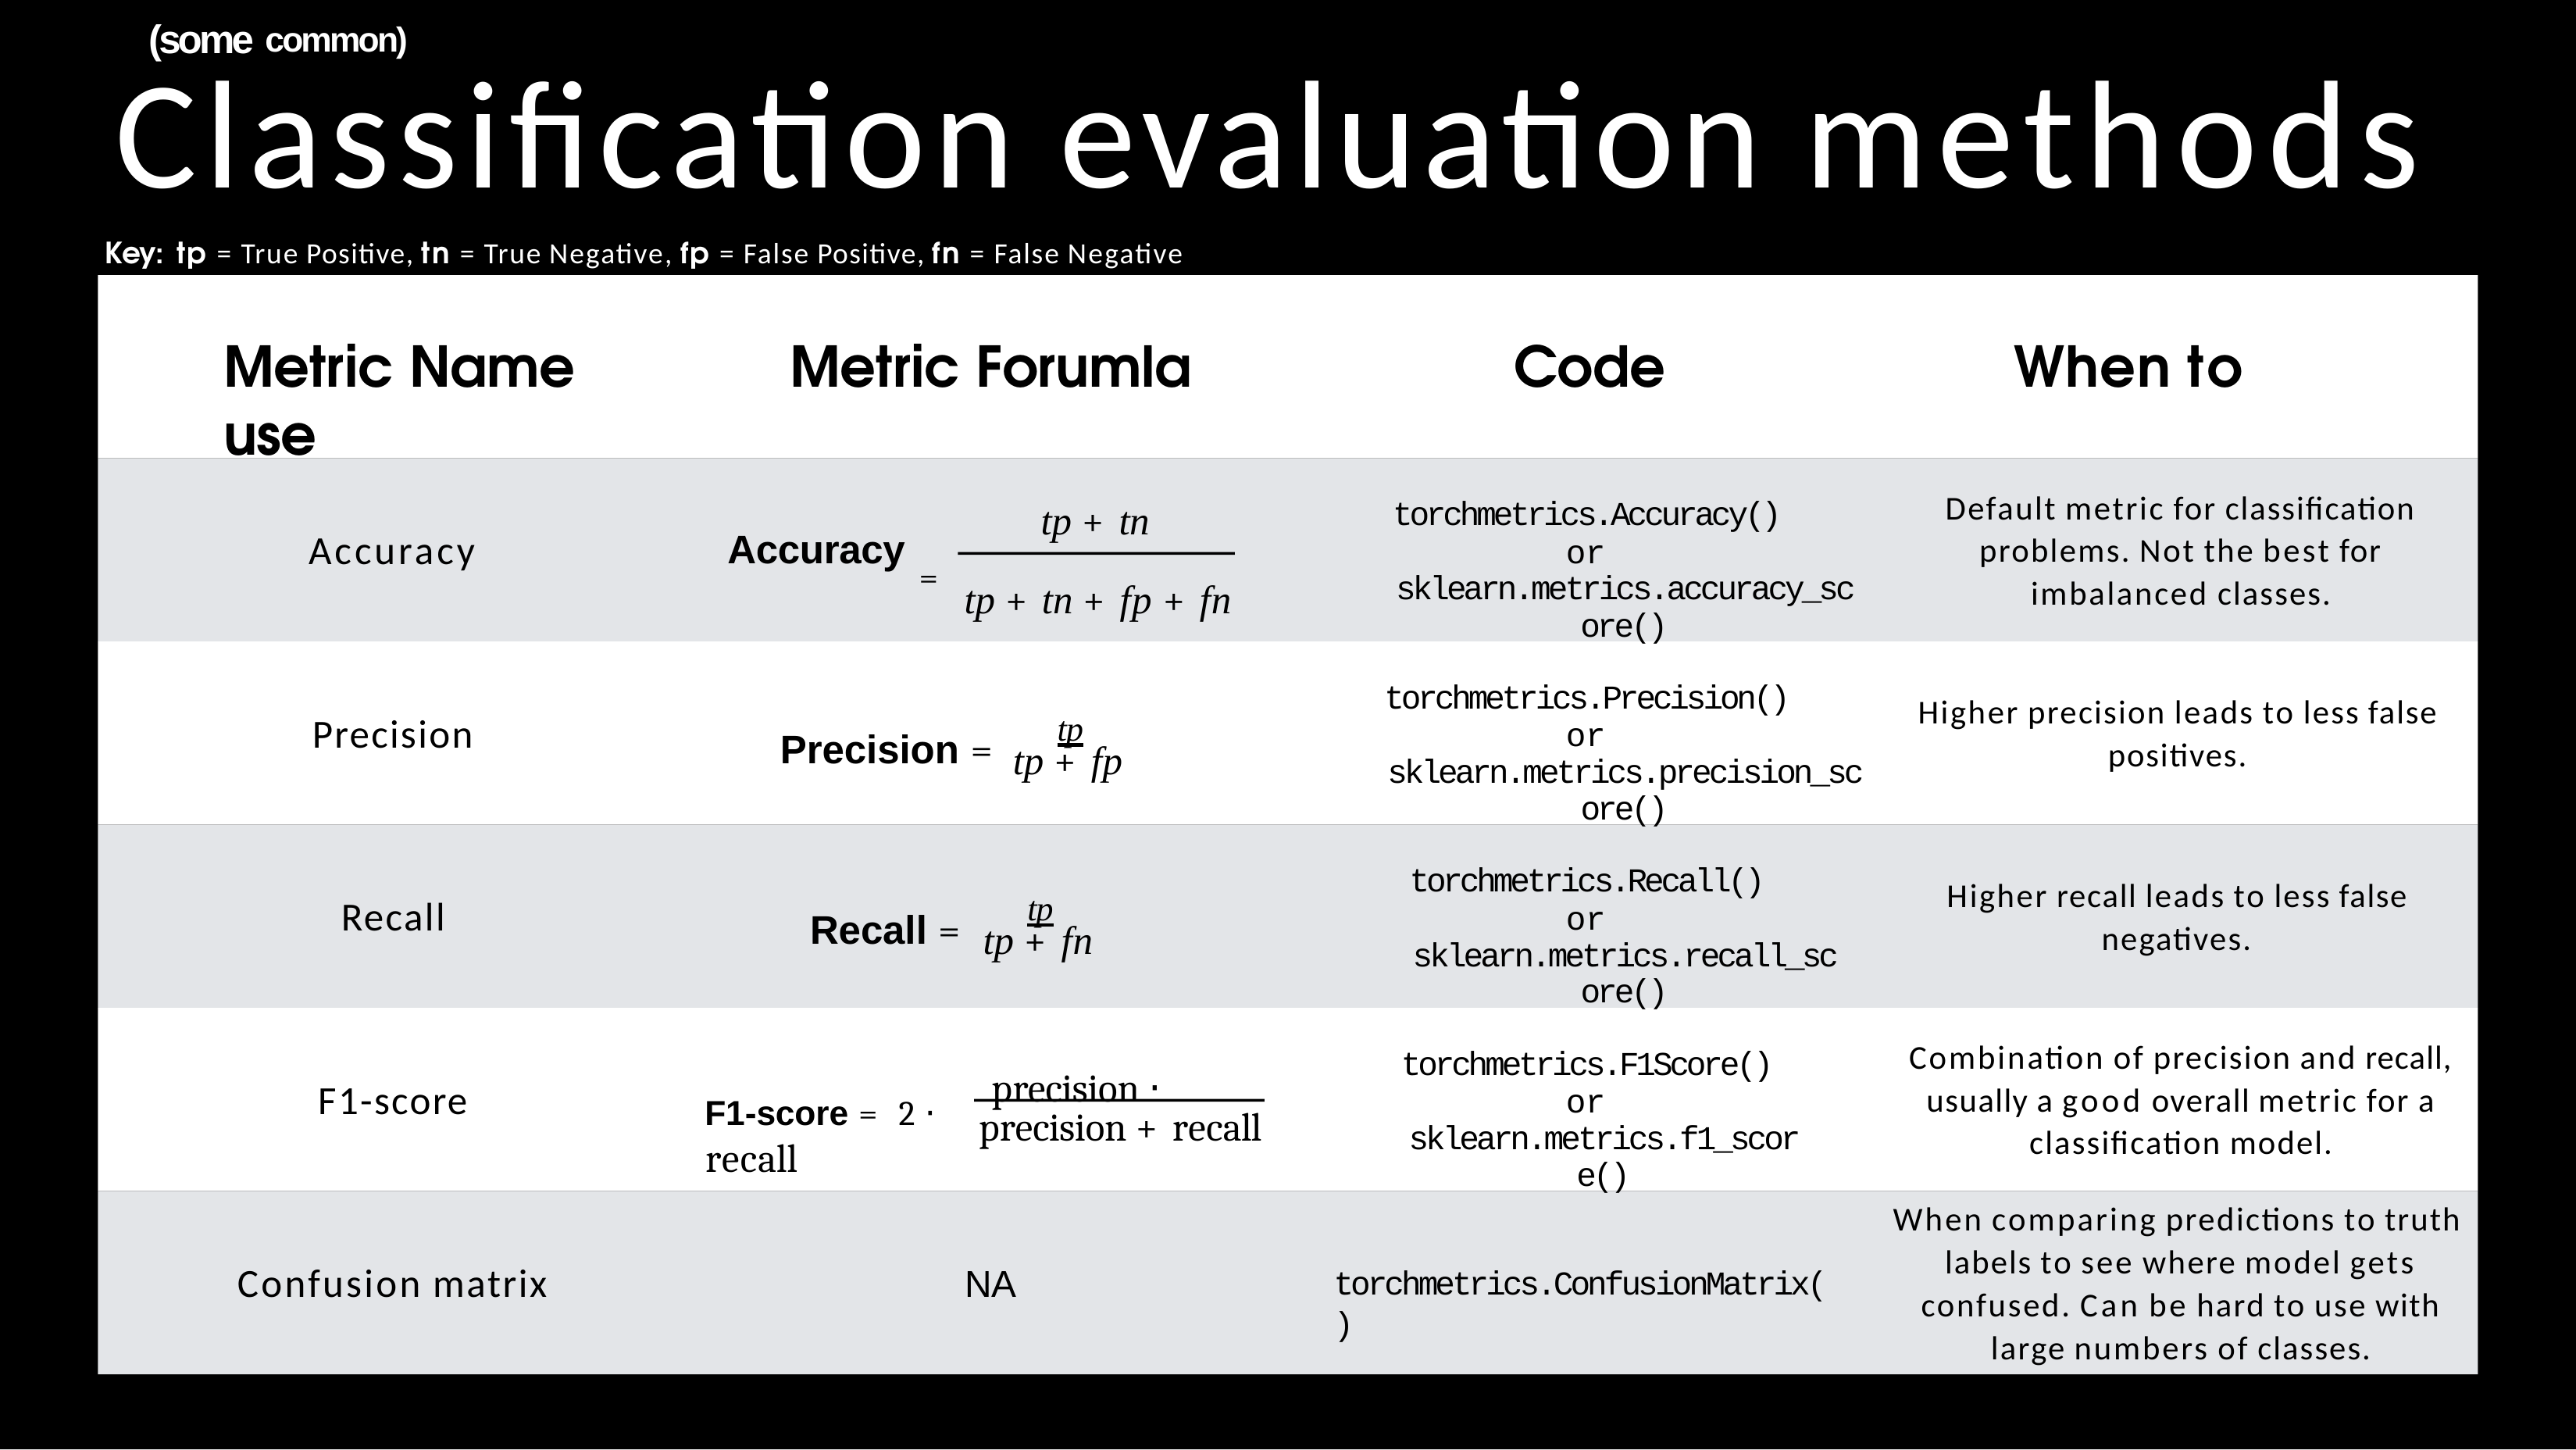

# Classification evaluation methods
Key: tp = True Positive, tn = True Negative, fp = False Positive, fn = False Negative
(some common)

Metric Name	Metric Forumla	Code	When to use
Default metric for classification problems. Not the best for imbalanced classes.
tp + tn
= tp + tn + fp + fn
torchmetrics.Accuracy() or
sklearn.metrics.accuracy_score()
Accuracy
Accuracy

torchmetrics.Precision() or
sklearn.metrics.precision_score()
Higher precision leads to less false positives.
Precision = 	tp
Precision
tp + fp
torchmetrics.Recall() or
sklearn.metrics.recall_score()
Higher recall leads to less false negatives.
Recall = 	tp
Recall
tp + fn
Combination of precision and recall, usually a good overall metric for a classification model.
torchmetrics.F1Score() or
sklearn.metrics.f1_score()
F1-score = 2 ⋅	precision ⋅ recall
F1-score
precision + recall

When comparing predictions to truth
labels to see where model gets confused. Can be hard to use with large numbers of classes.
Confusion matrix
NA
torchmetrics.ConfusionMatrix()